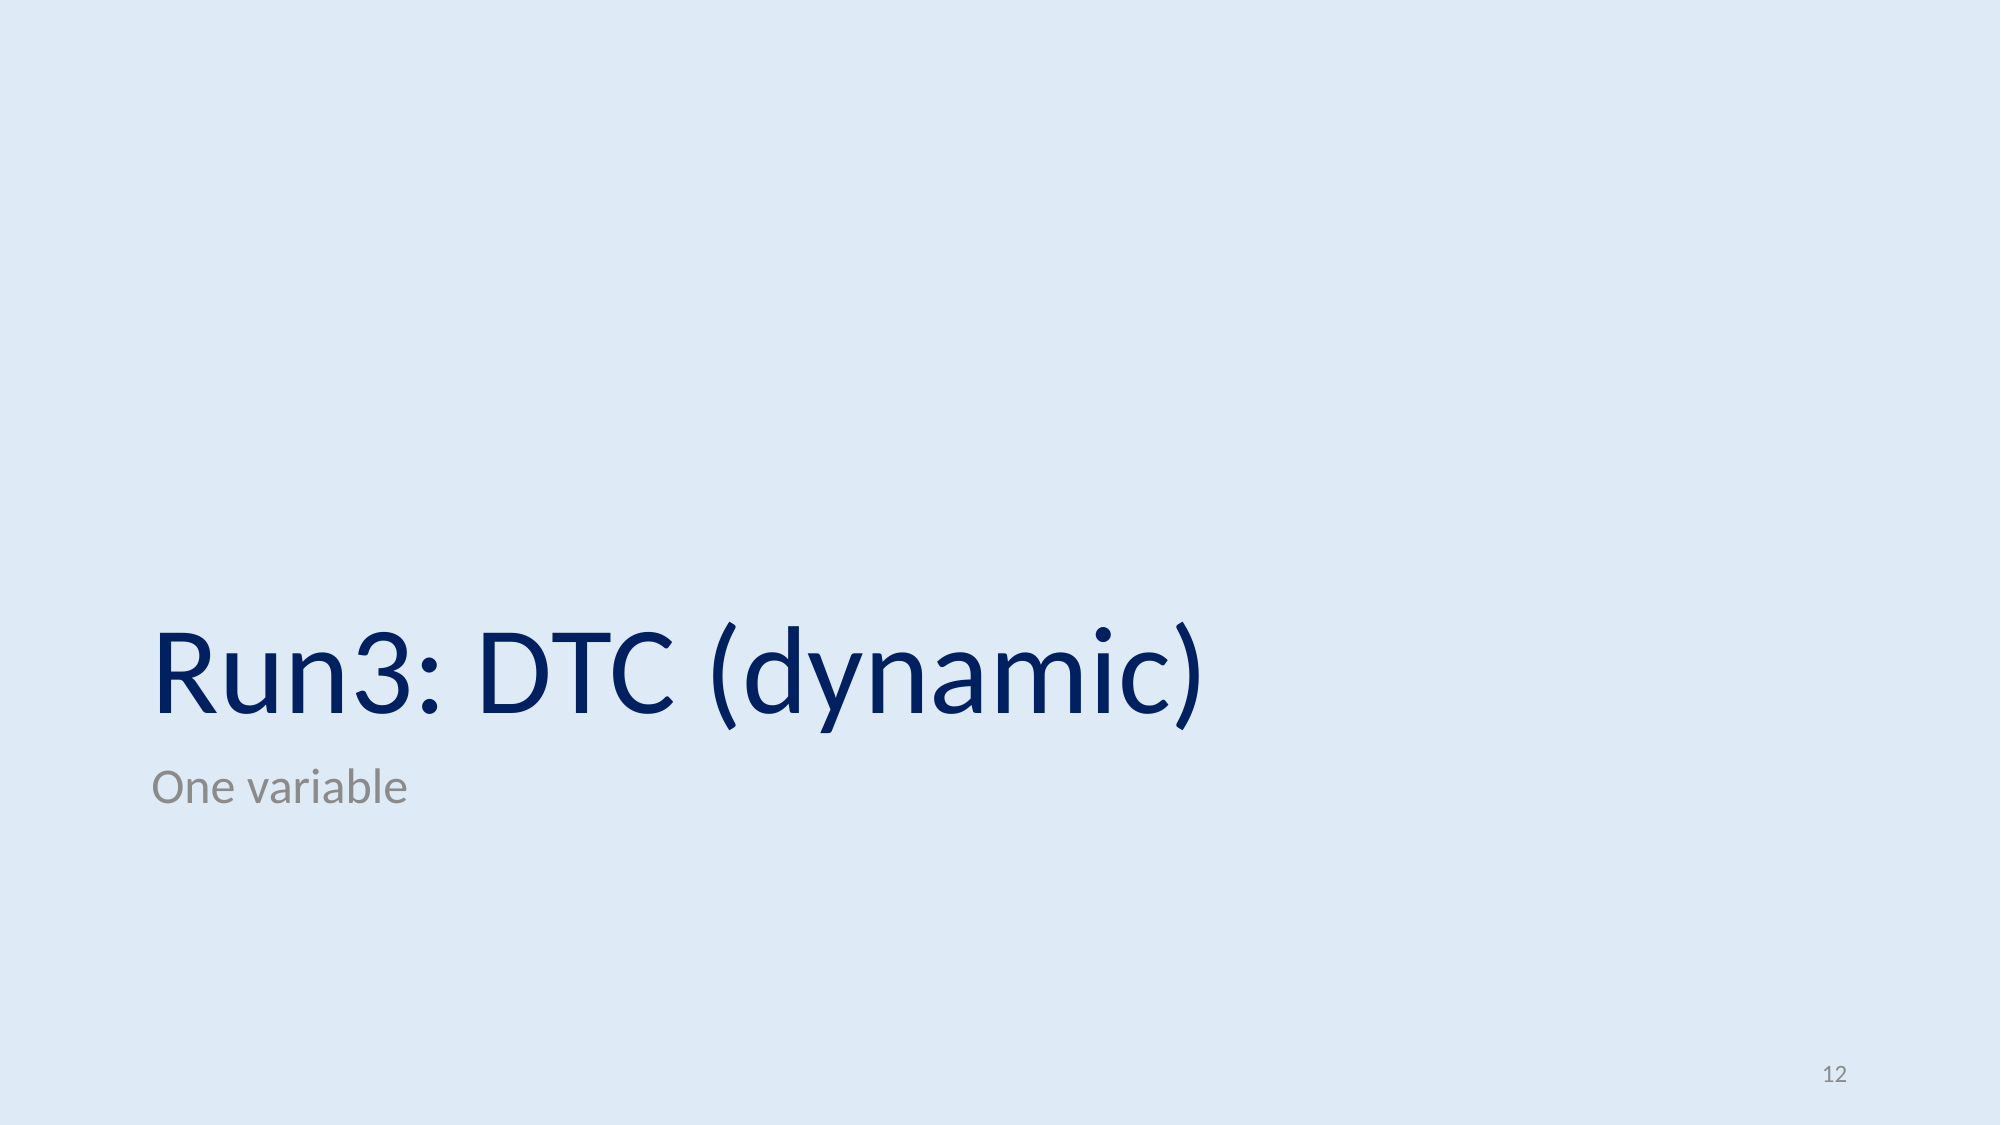

# Run3: DTC (dynamic)
One variable
12